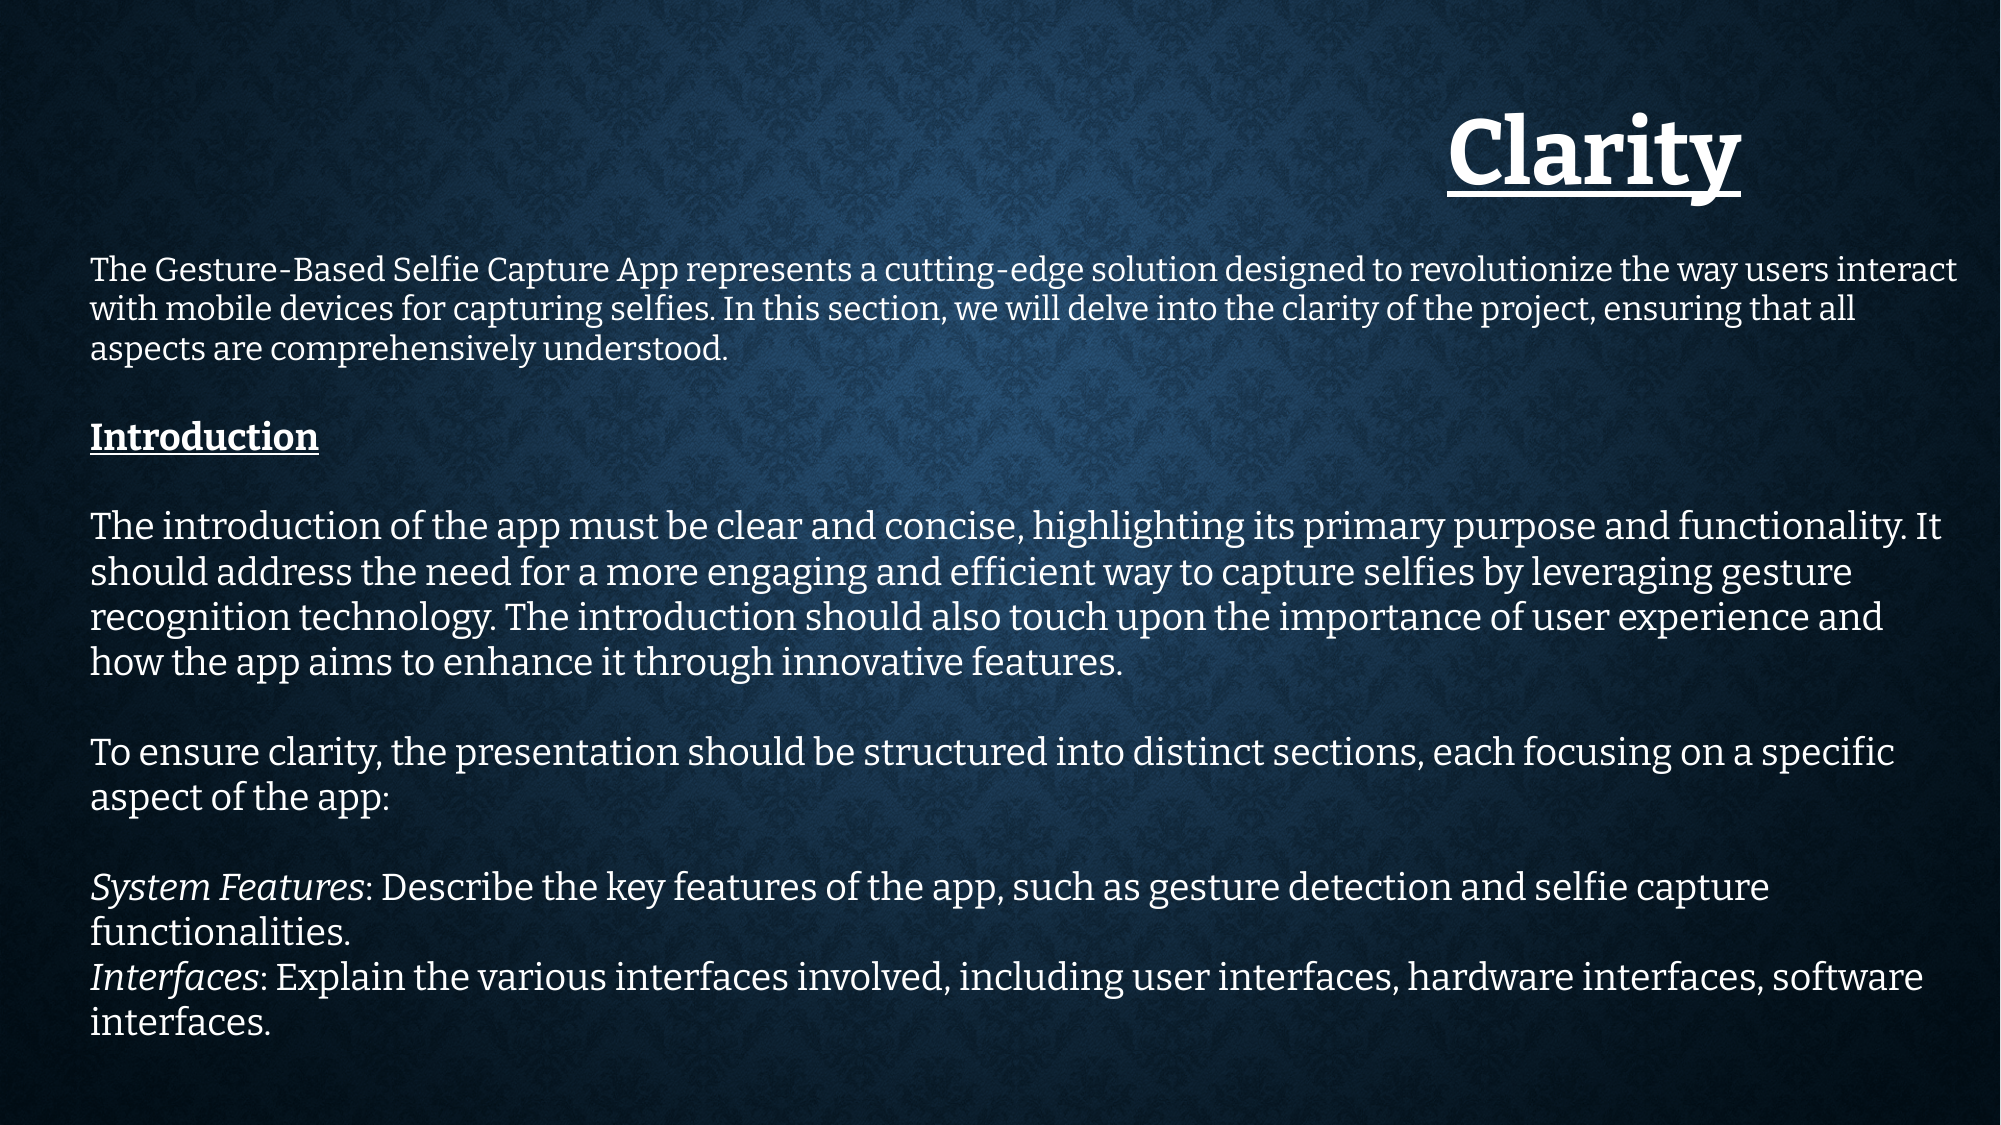

Clarity

The Gesture-Based Selfie Capture App represents a cutting-edge solution designed to revolutionize the way users interact with mobile devices for capturing selfies. In this section, we will delve into the clarity of the project, ensuring that all aspects are comprehensively understood.

Introduction

The introduction of the app must be clear and concise, highlighting its primary purpose and functionality. It should address the need for a more engaging and efficient way to capture selfies by leveraging gesture recognition technology. The introduction should also touch upon the importance of user experience and how the app aims to enhance it through innovative features.

To ensure clarity, the presentation should be structured into distinct sections, each focusing on a specific aspect of the app:

System Features: Describe the key features of the app, such as gesture detection and selfie capture functionalities.
Interfaces: Explain the various interfaces involved, including user interfaces, hardware interfaces, software interfaces.